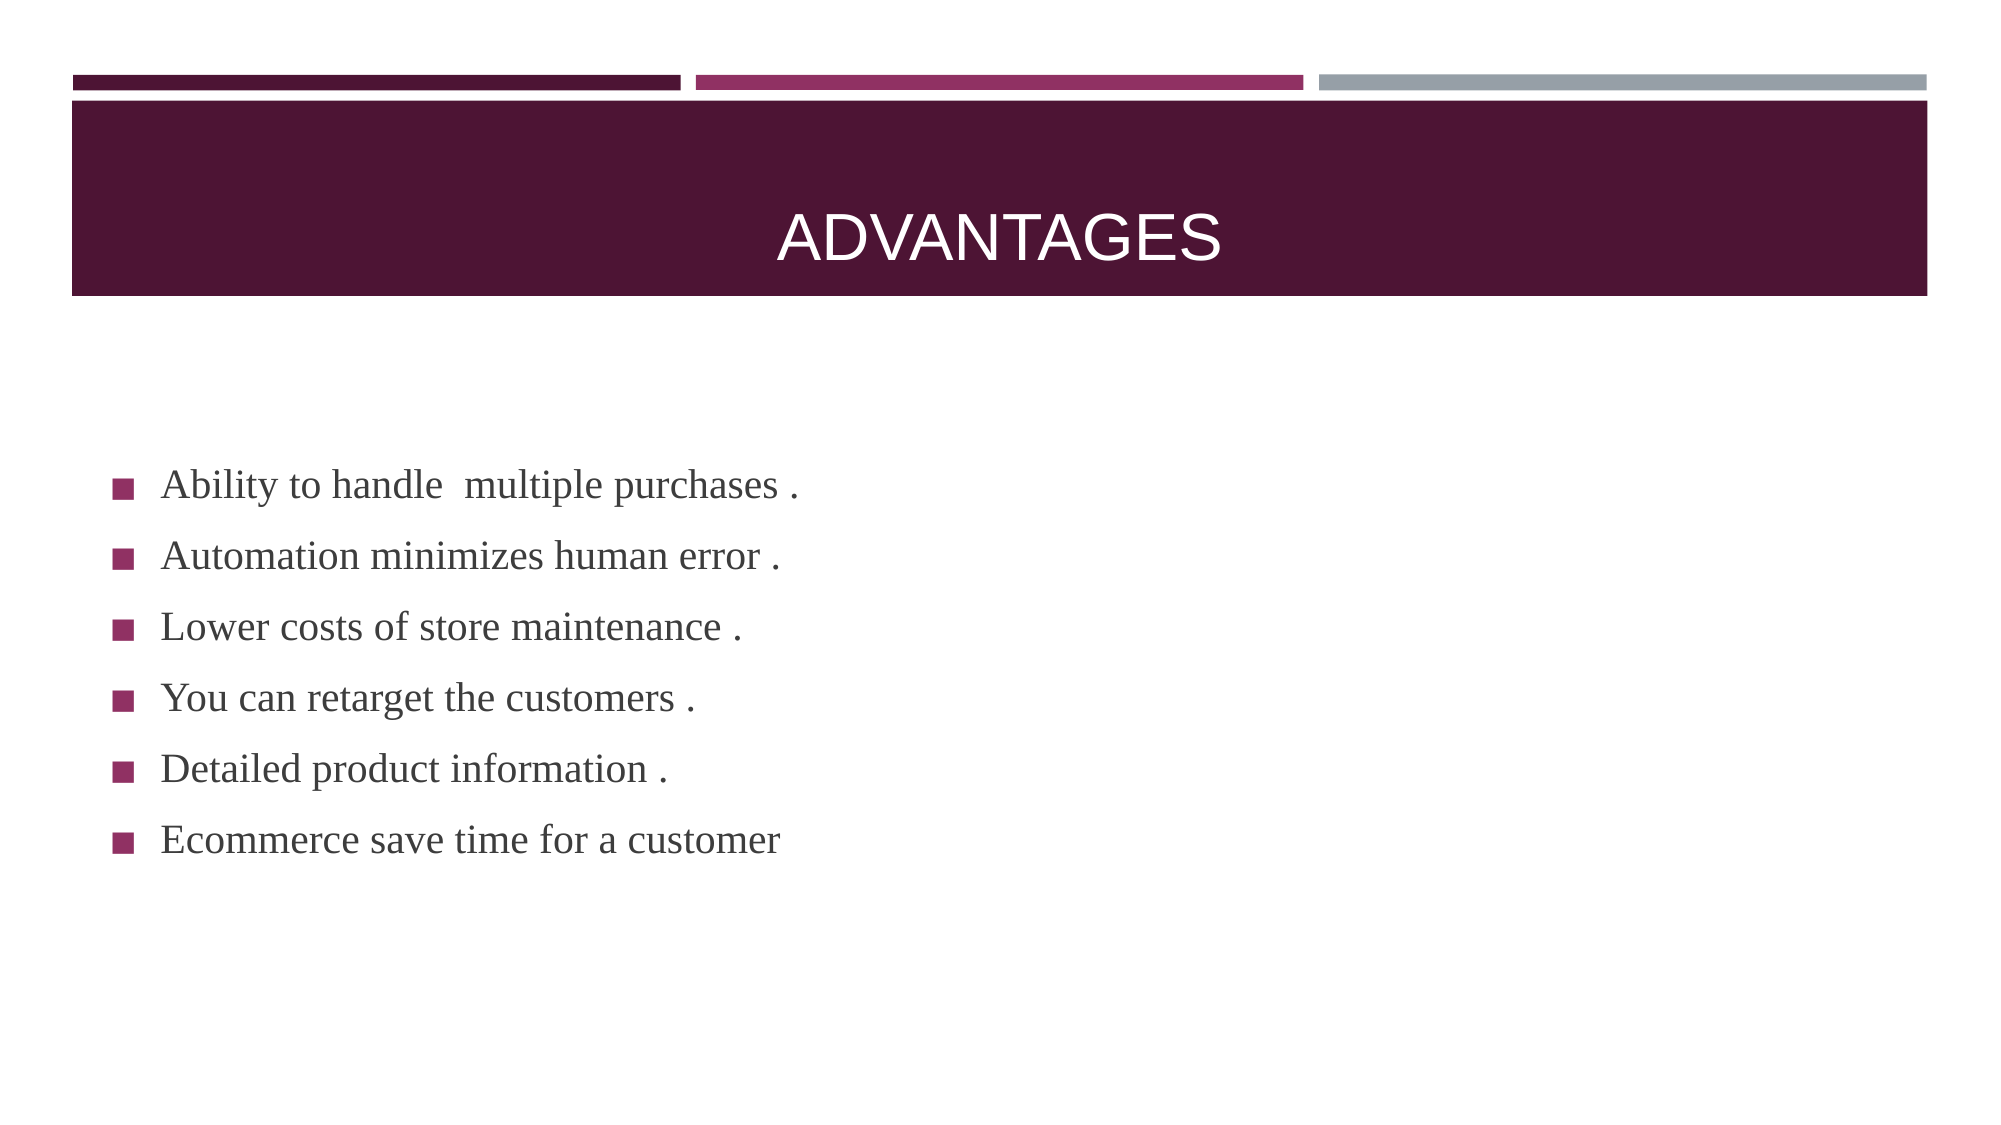

# ADVANTAGES
Ability to handle  multiple purchases .
Automation minimizes human error .
Lower costs of store maintenance .
You can retarget the customers .
Detailed product information .
Ecommerce save time for a customer